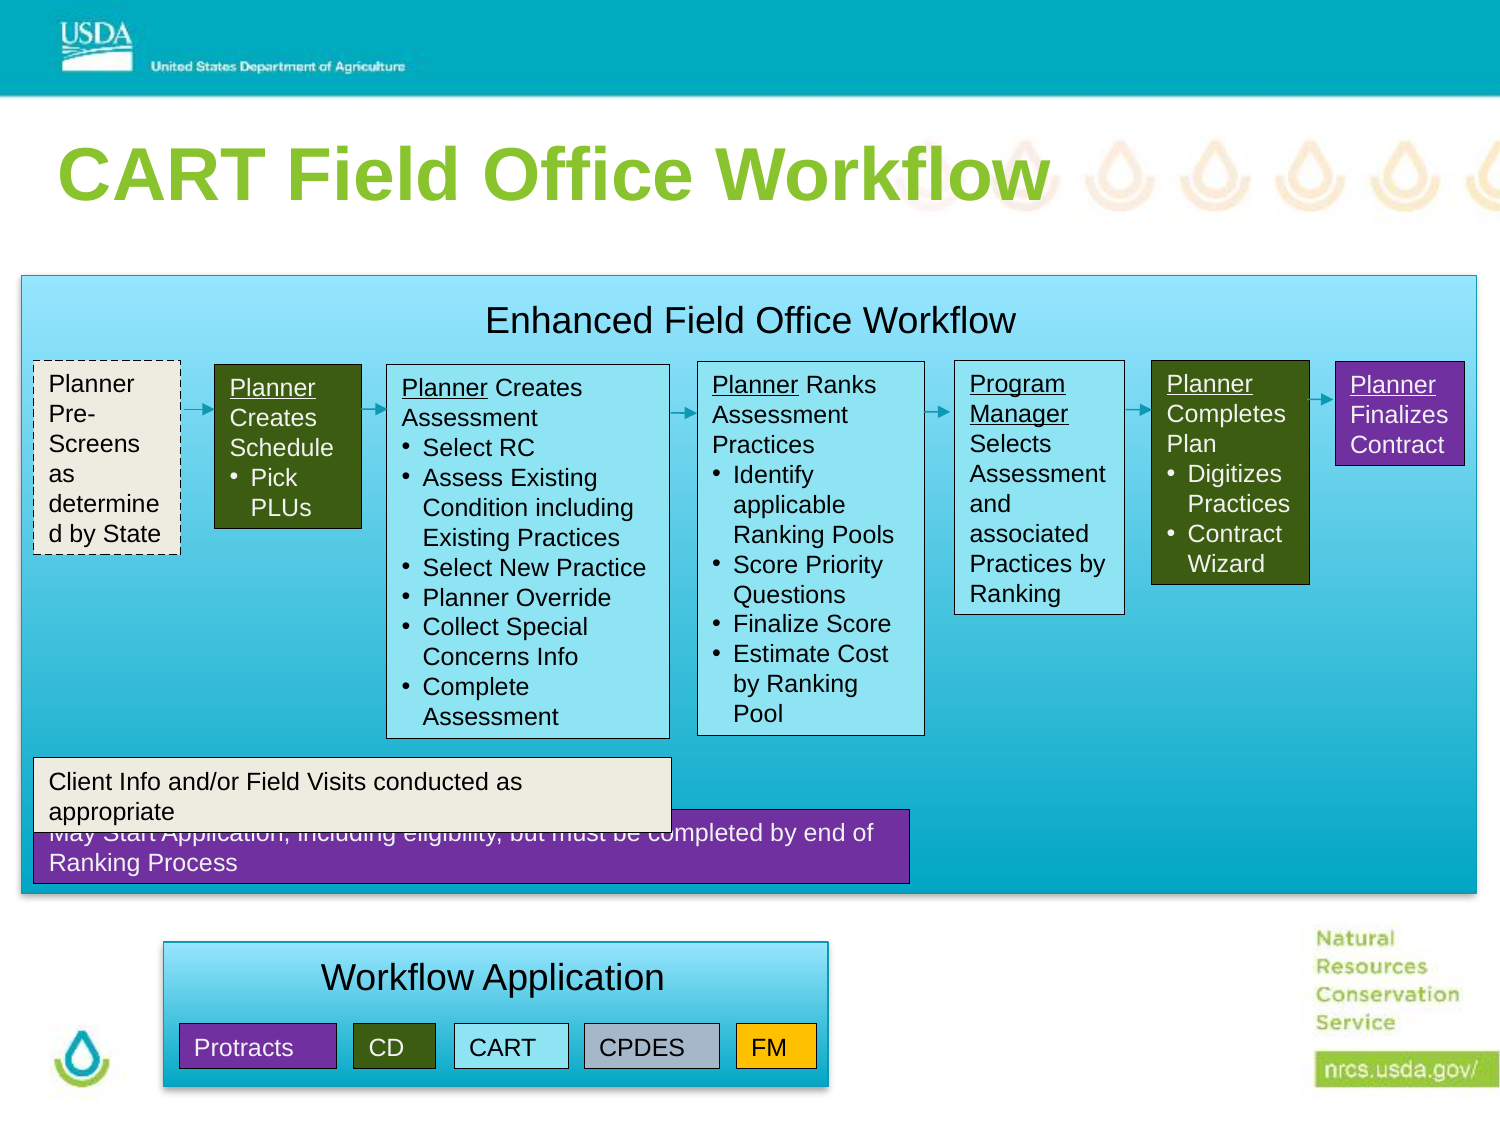

# CART Field Office Workflow

Enhanced Field Office Workflow
Planner Pre-Screens as determined by State
Program Manager Selects Assessment and associated Practices by Ranking
Planner Completes Plan
Digitizes Practices
Contract Wizard
Planner Ranks Assessment Practices
Identify applicable Ranking Pools
Score Priority Questions
Finalize Score
Estimate Cost by Ranking Pool
Planner Finalizes
Contract
Planner Creates Schedule
Pick PLUs
Planner Creates Assessment
Select RC
Assess Existing Condition including Existing Practices
Select New Practice
Planner Override
Collect Special Concerns Info
Complete Assessment
Client Info and/or Field Visits conducted as appropriate
May Start Application, including eligibility, but must be completed by end of Ranking Process

Workflow Application
CART
CPDES
FM
Protracts
CD